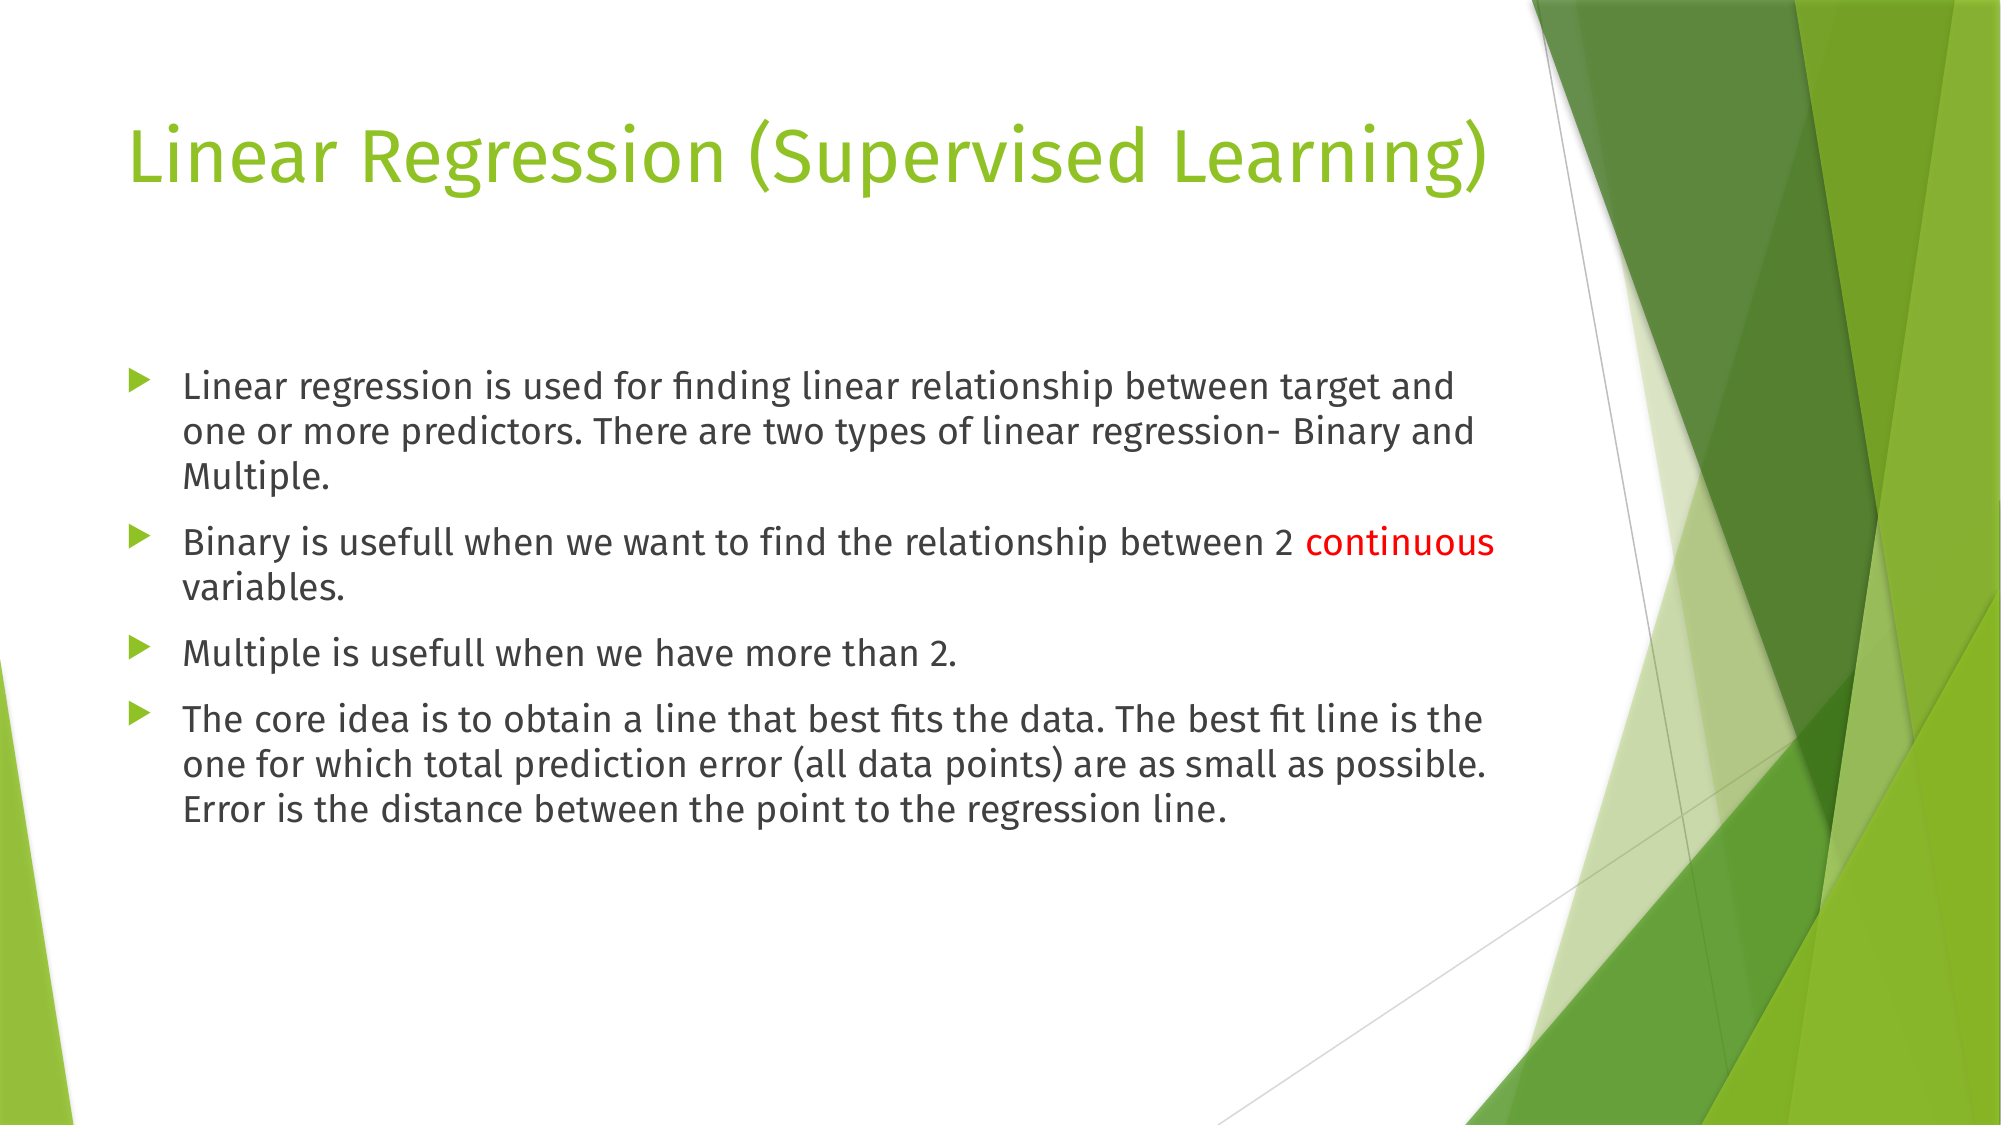

# Linear Regression (Supervised Learning)
Linear regression is used for finding linear relationship between target and one or more predictors. There are two types of linear regression- Binary and Multiple.
Binary is usefull when we want to find the relationship between 2 continuous variables.
Multiple is usefull when we have more than 2.
The core idea is to obtain a line that best fits the data. The best fit line is the one for which total prediction error (all data points) are as small as possible. Error is the distance between the point to the regression line.